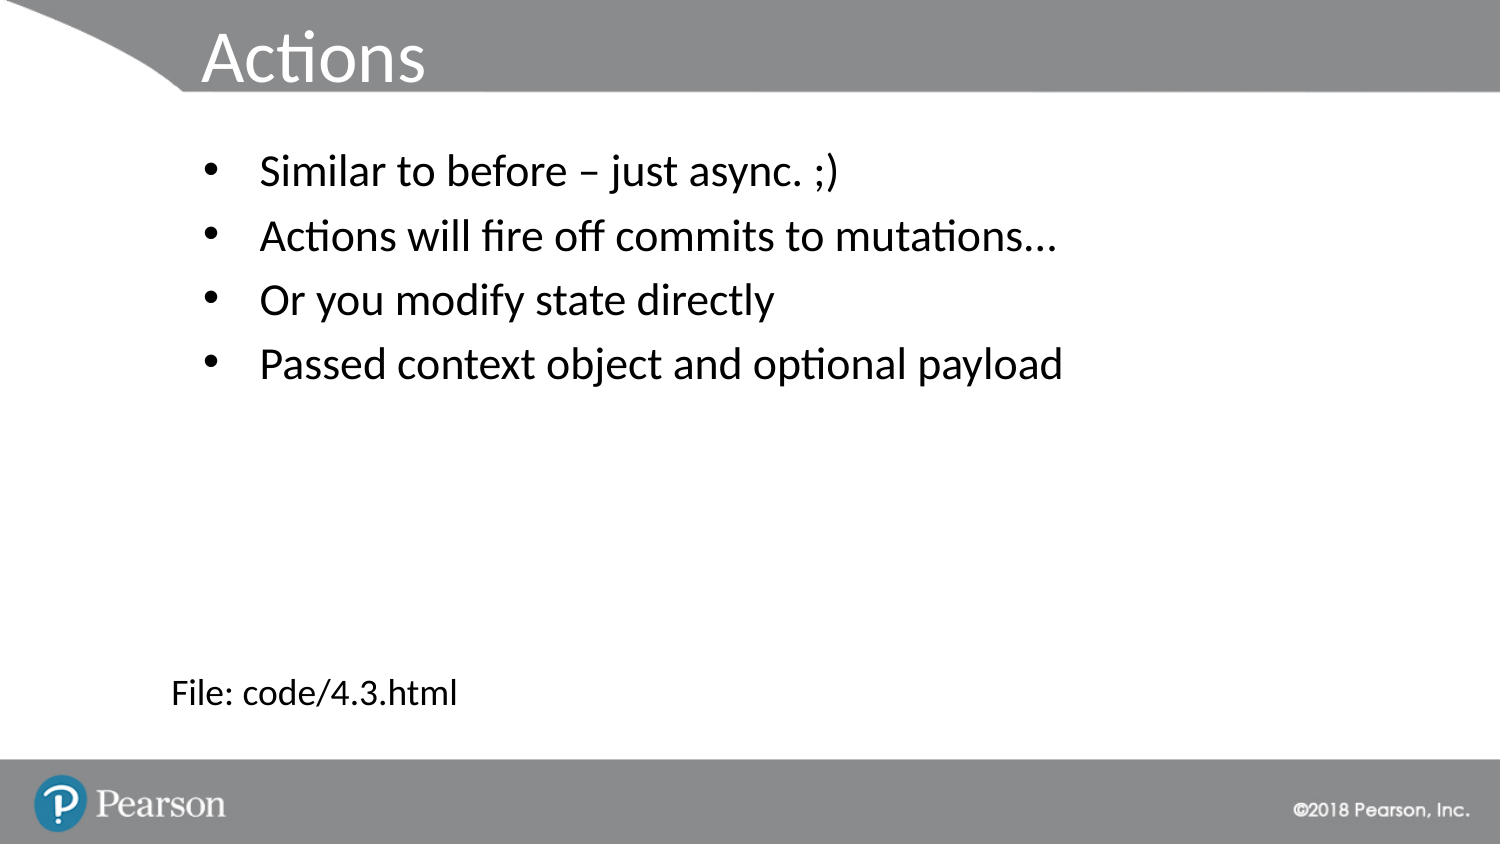

# Actions
Similar to before – just async. ;)
Actions will fire off commits to mutations...
Or you modify state directly
Passed context object and optional payload
File: code/4.3.html